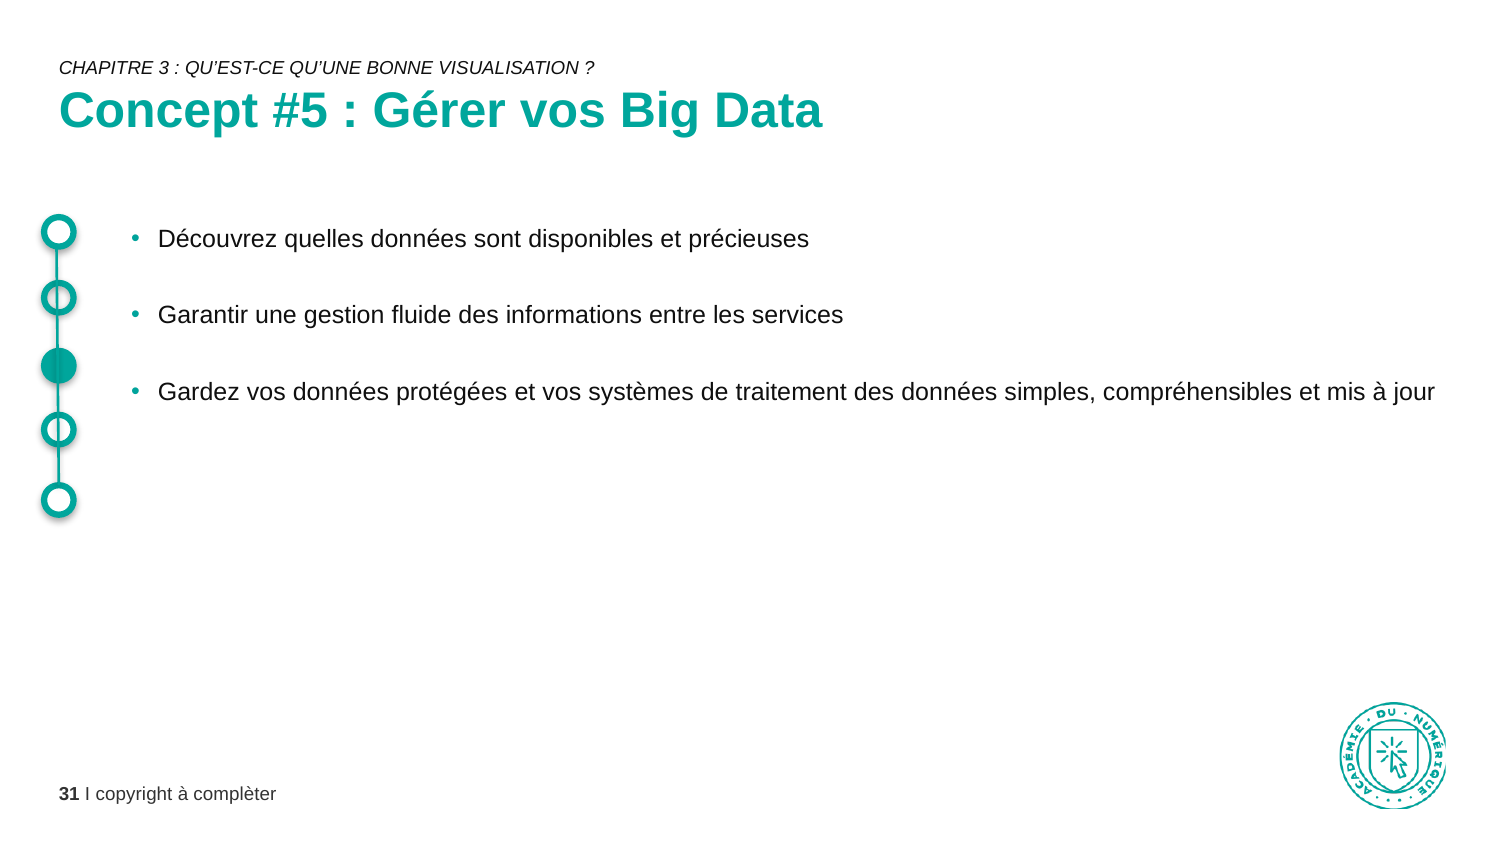

CHAPITRE 3 : QU’EST-CE QU’UNE BONNE VISUALISATION ?
Concept #5 : Gérer vos Big Data
Découvrez quelles données sont disponibles et précieuses

Garantir une gestion fluide des informations entre les services

Gardez vos données protégées et vos systèmes de traitement des données simples, compréhensibles et mis à jour